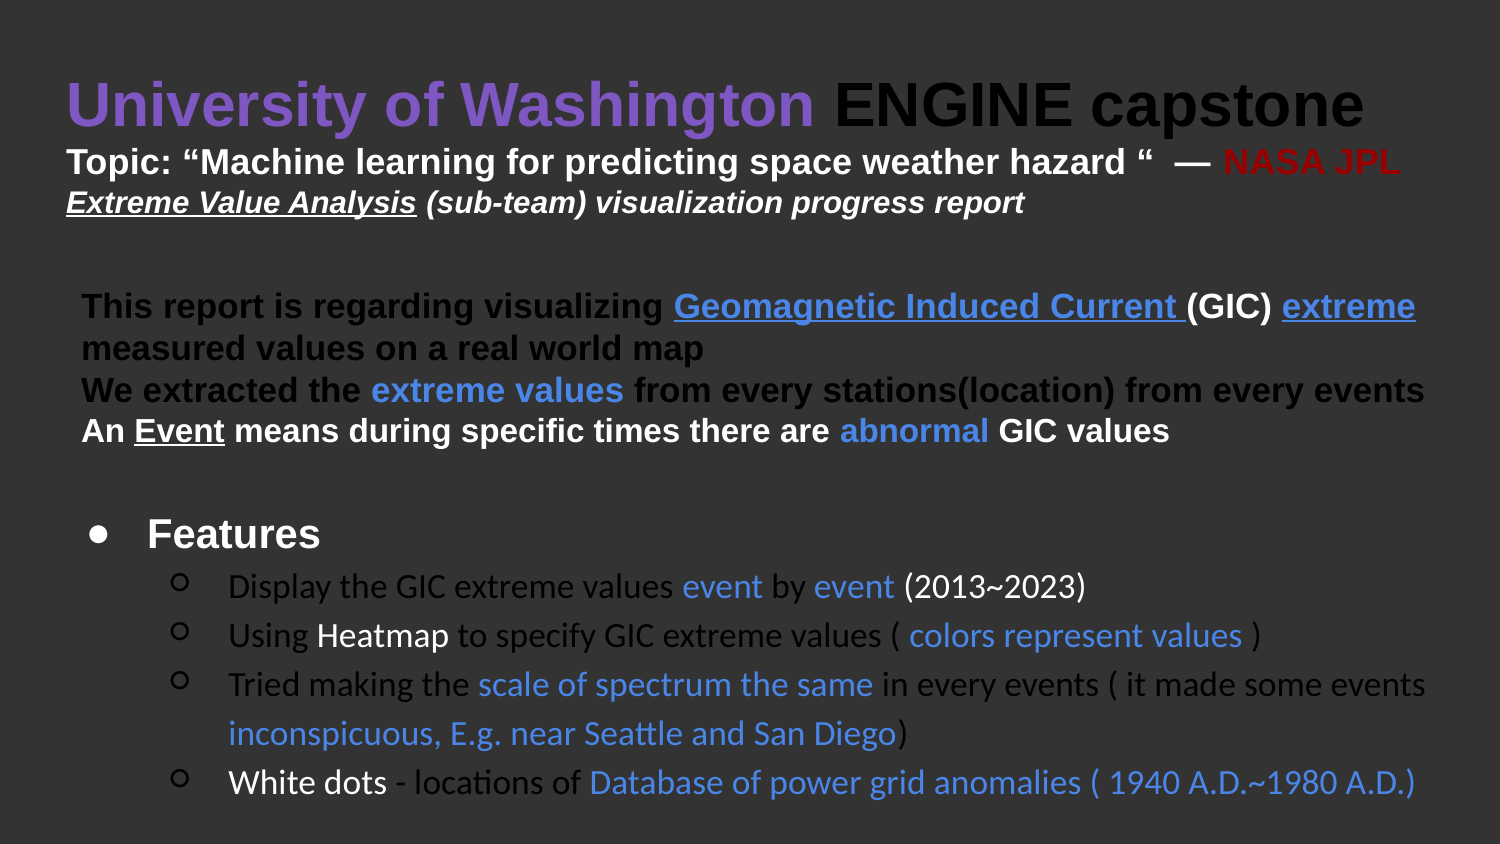

# University of Washington ENGINE capstone
Topic: “Machine learning for predicting space weather hazard “  — NASA JPL
Extreme Value Analysis (sub-team) visualization progress report

This report is regarding visualizing Geomagnetic Induced Current (GIC) extreme measured values on a real world map
We extracted the extreme values from every stations(location) from every events
An Event means during specific times there are abnormal GIC values
Features
Display the GIC extreme values event by event (2013~2023)
Using Heatmap to specify GIC extreme values ( colors represent values )
Tried making the scale of spectrum the same in every events ( it made some events inconspicuous, E.g. near Seattle and San Diego)
White dots - locations of Database of power grid anomalies ( 1940 A.D.~1980 A.D.)